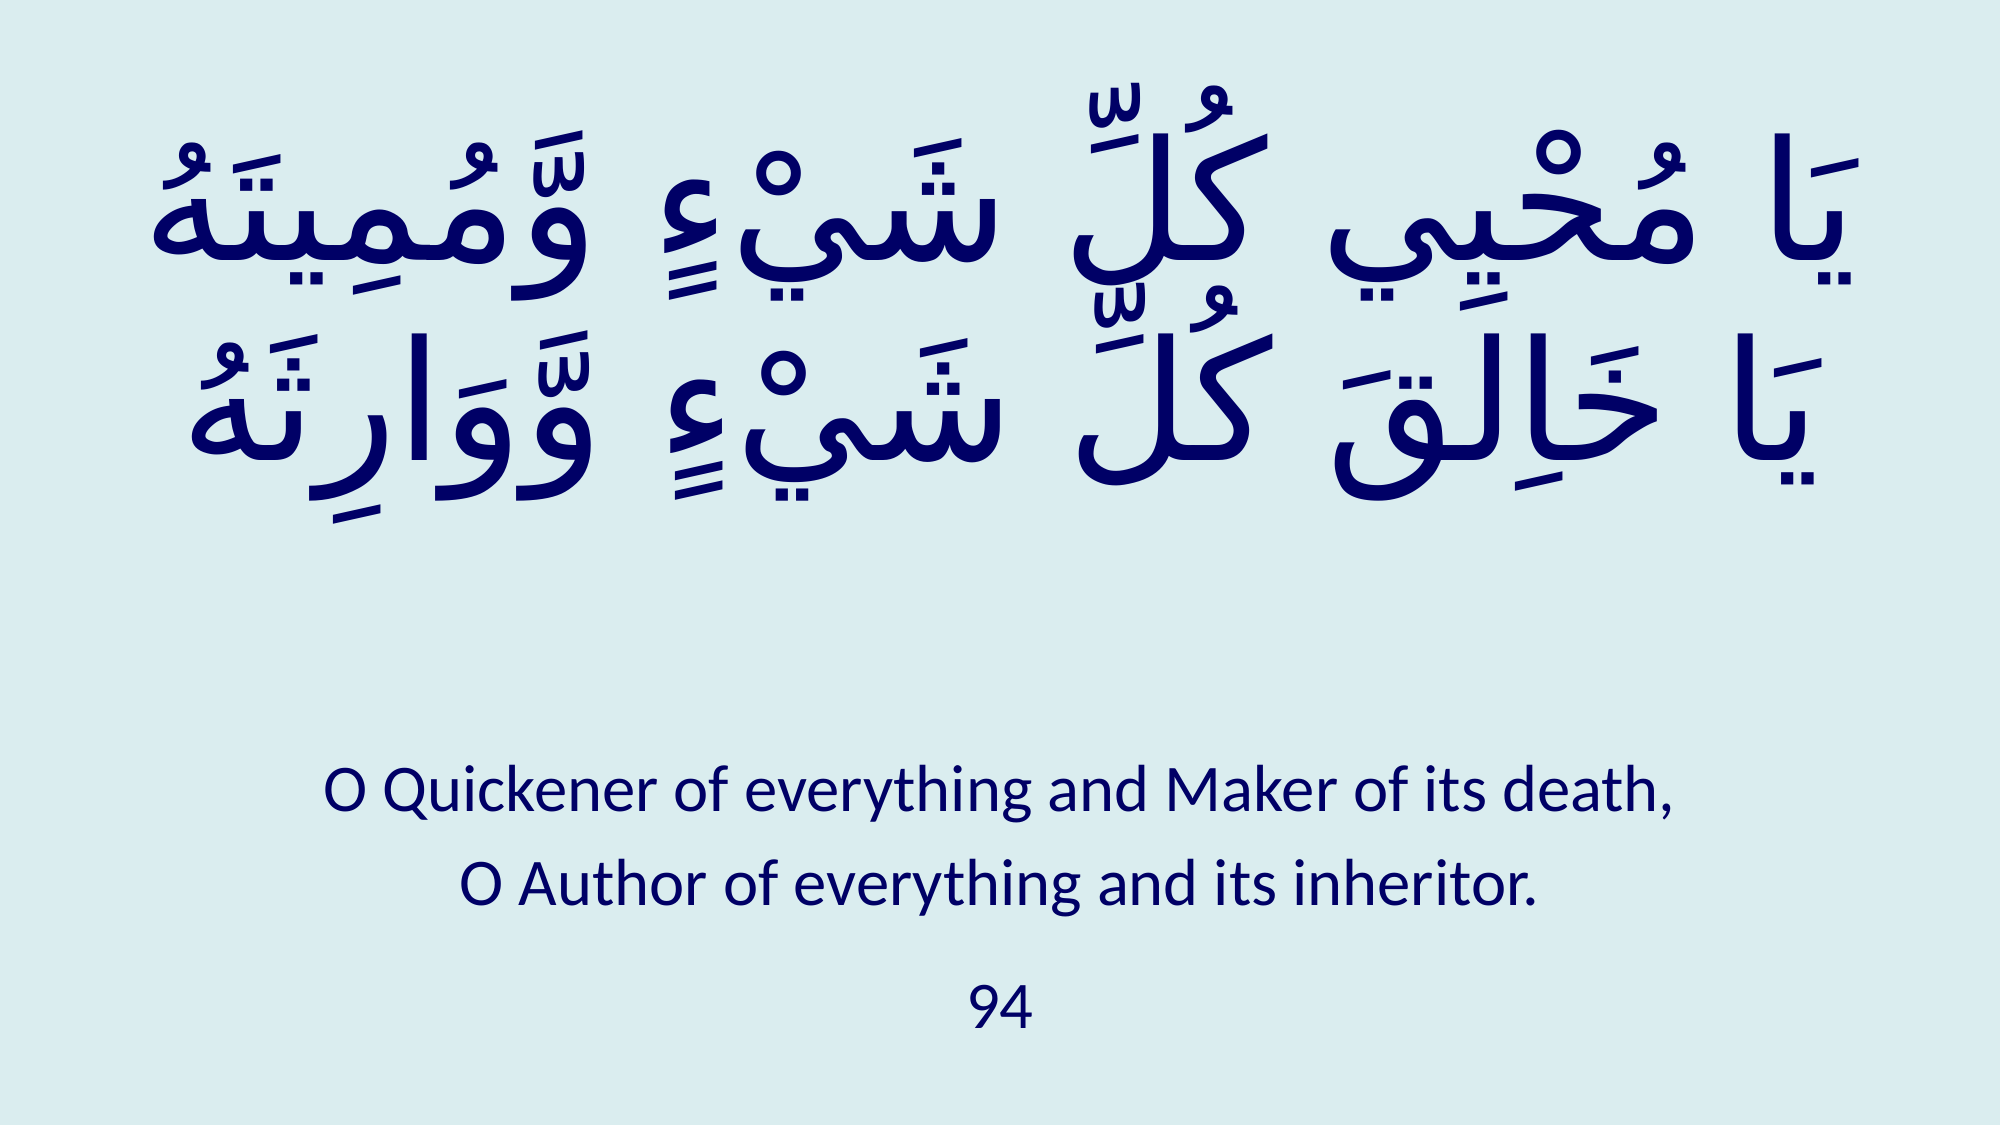

# يَا مُحْيِي كُلِّ شَيْءٍ وَّمُمِيتَهُ يَا خَاِلقَ كُلِّ شَيْءٍ وَّوَارِثَهُ
O Quickener of everything and Maker of its death,
O Author of everything and its inheritor.
94